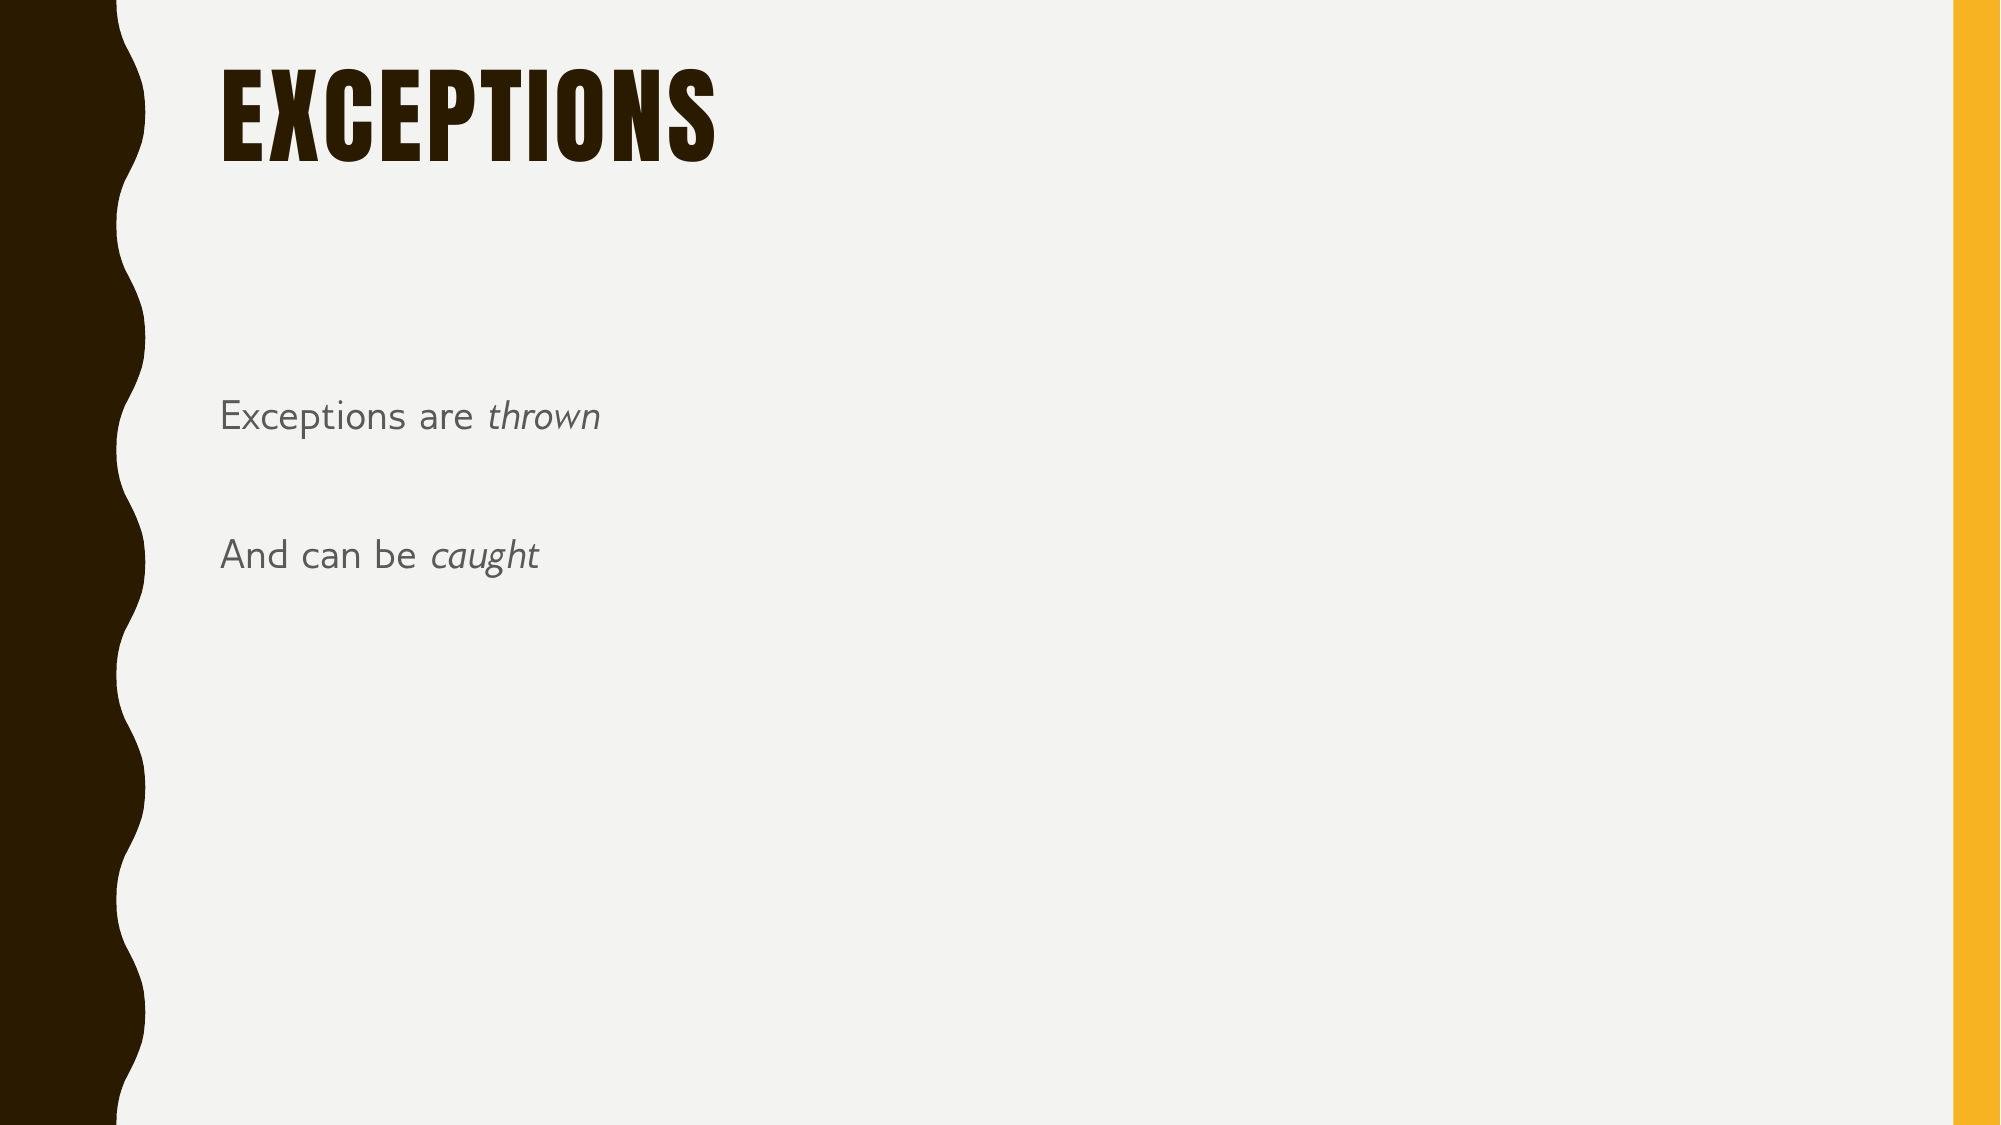

# Exceptions
Exceptions are thrown

And can be caught